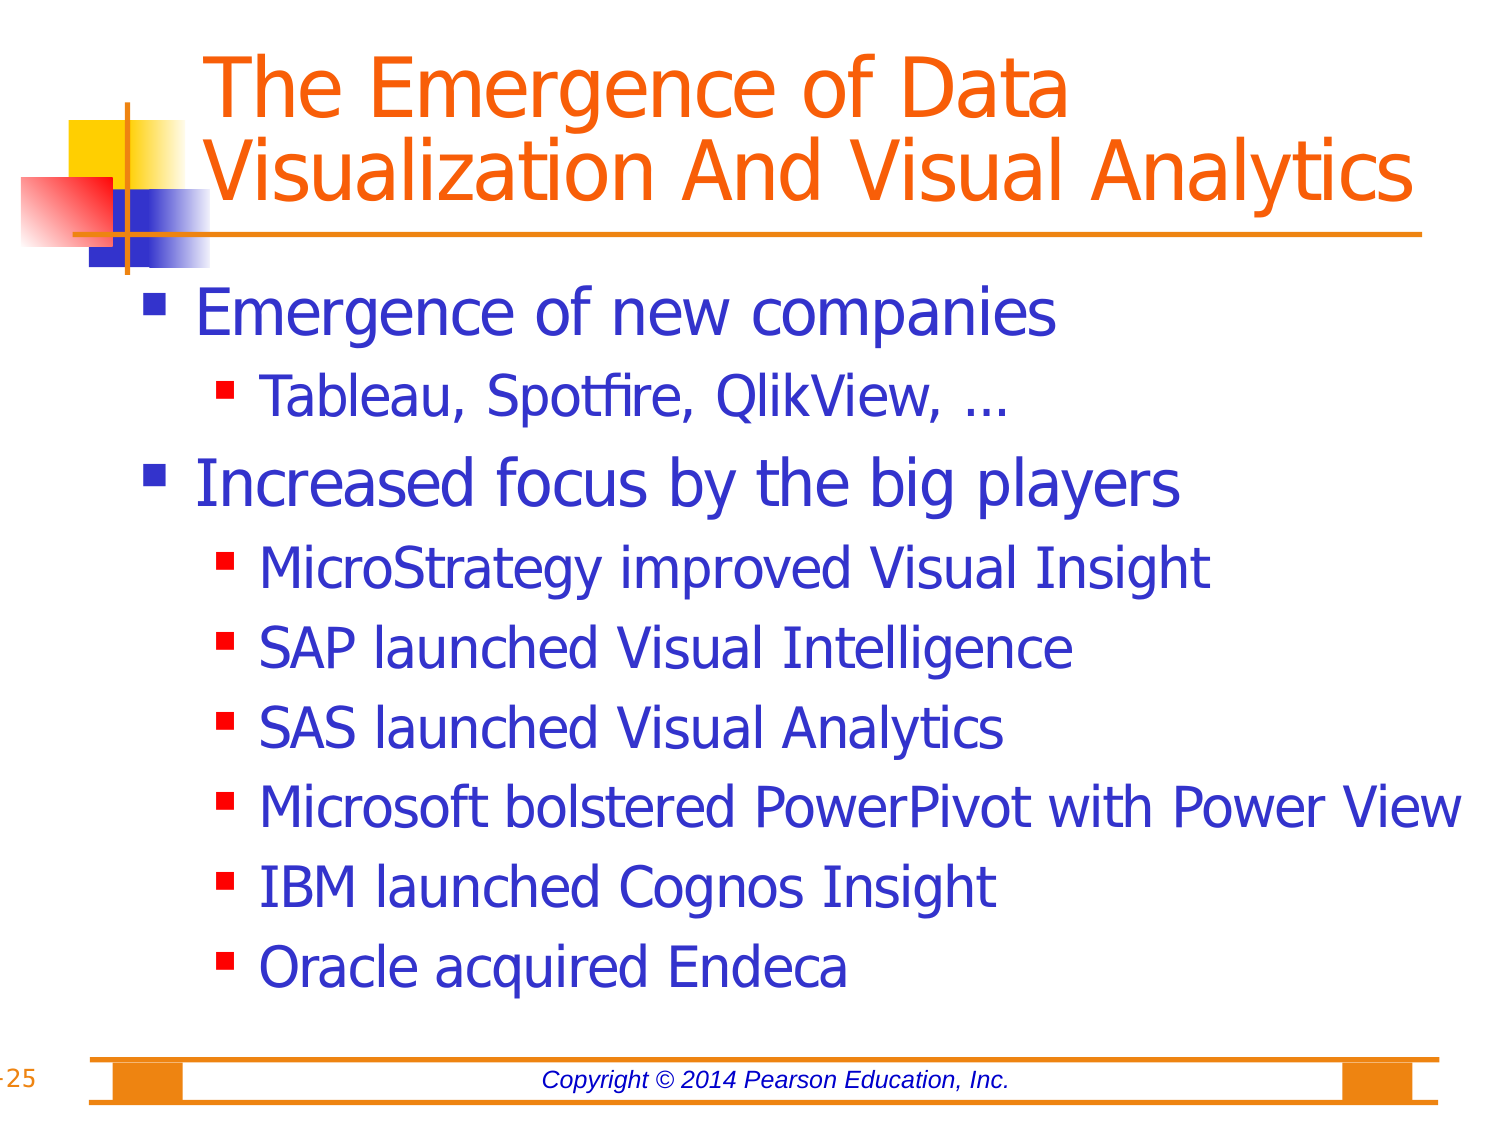

# The Emergence of Data Visualization And Visual Analytics
Emergence of new companies
Tableau, Spotfire, QlikView, …
Increased focus by the big players
MicroStrategy improved Visual Insight
SAP launched Visual Intelligence
SAS launched Visual Analytics
Microsoft bolstered PowerPivot with Power View
IBM launched Cognos Insight
Oracle acquired Endeca